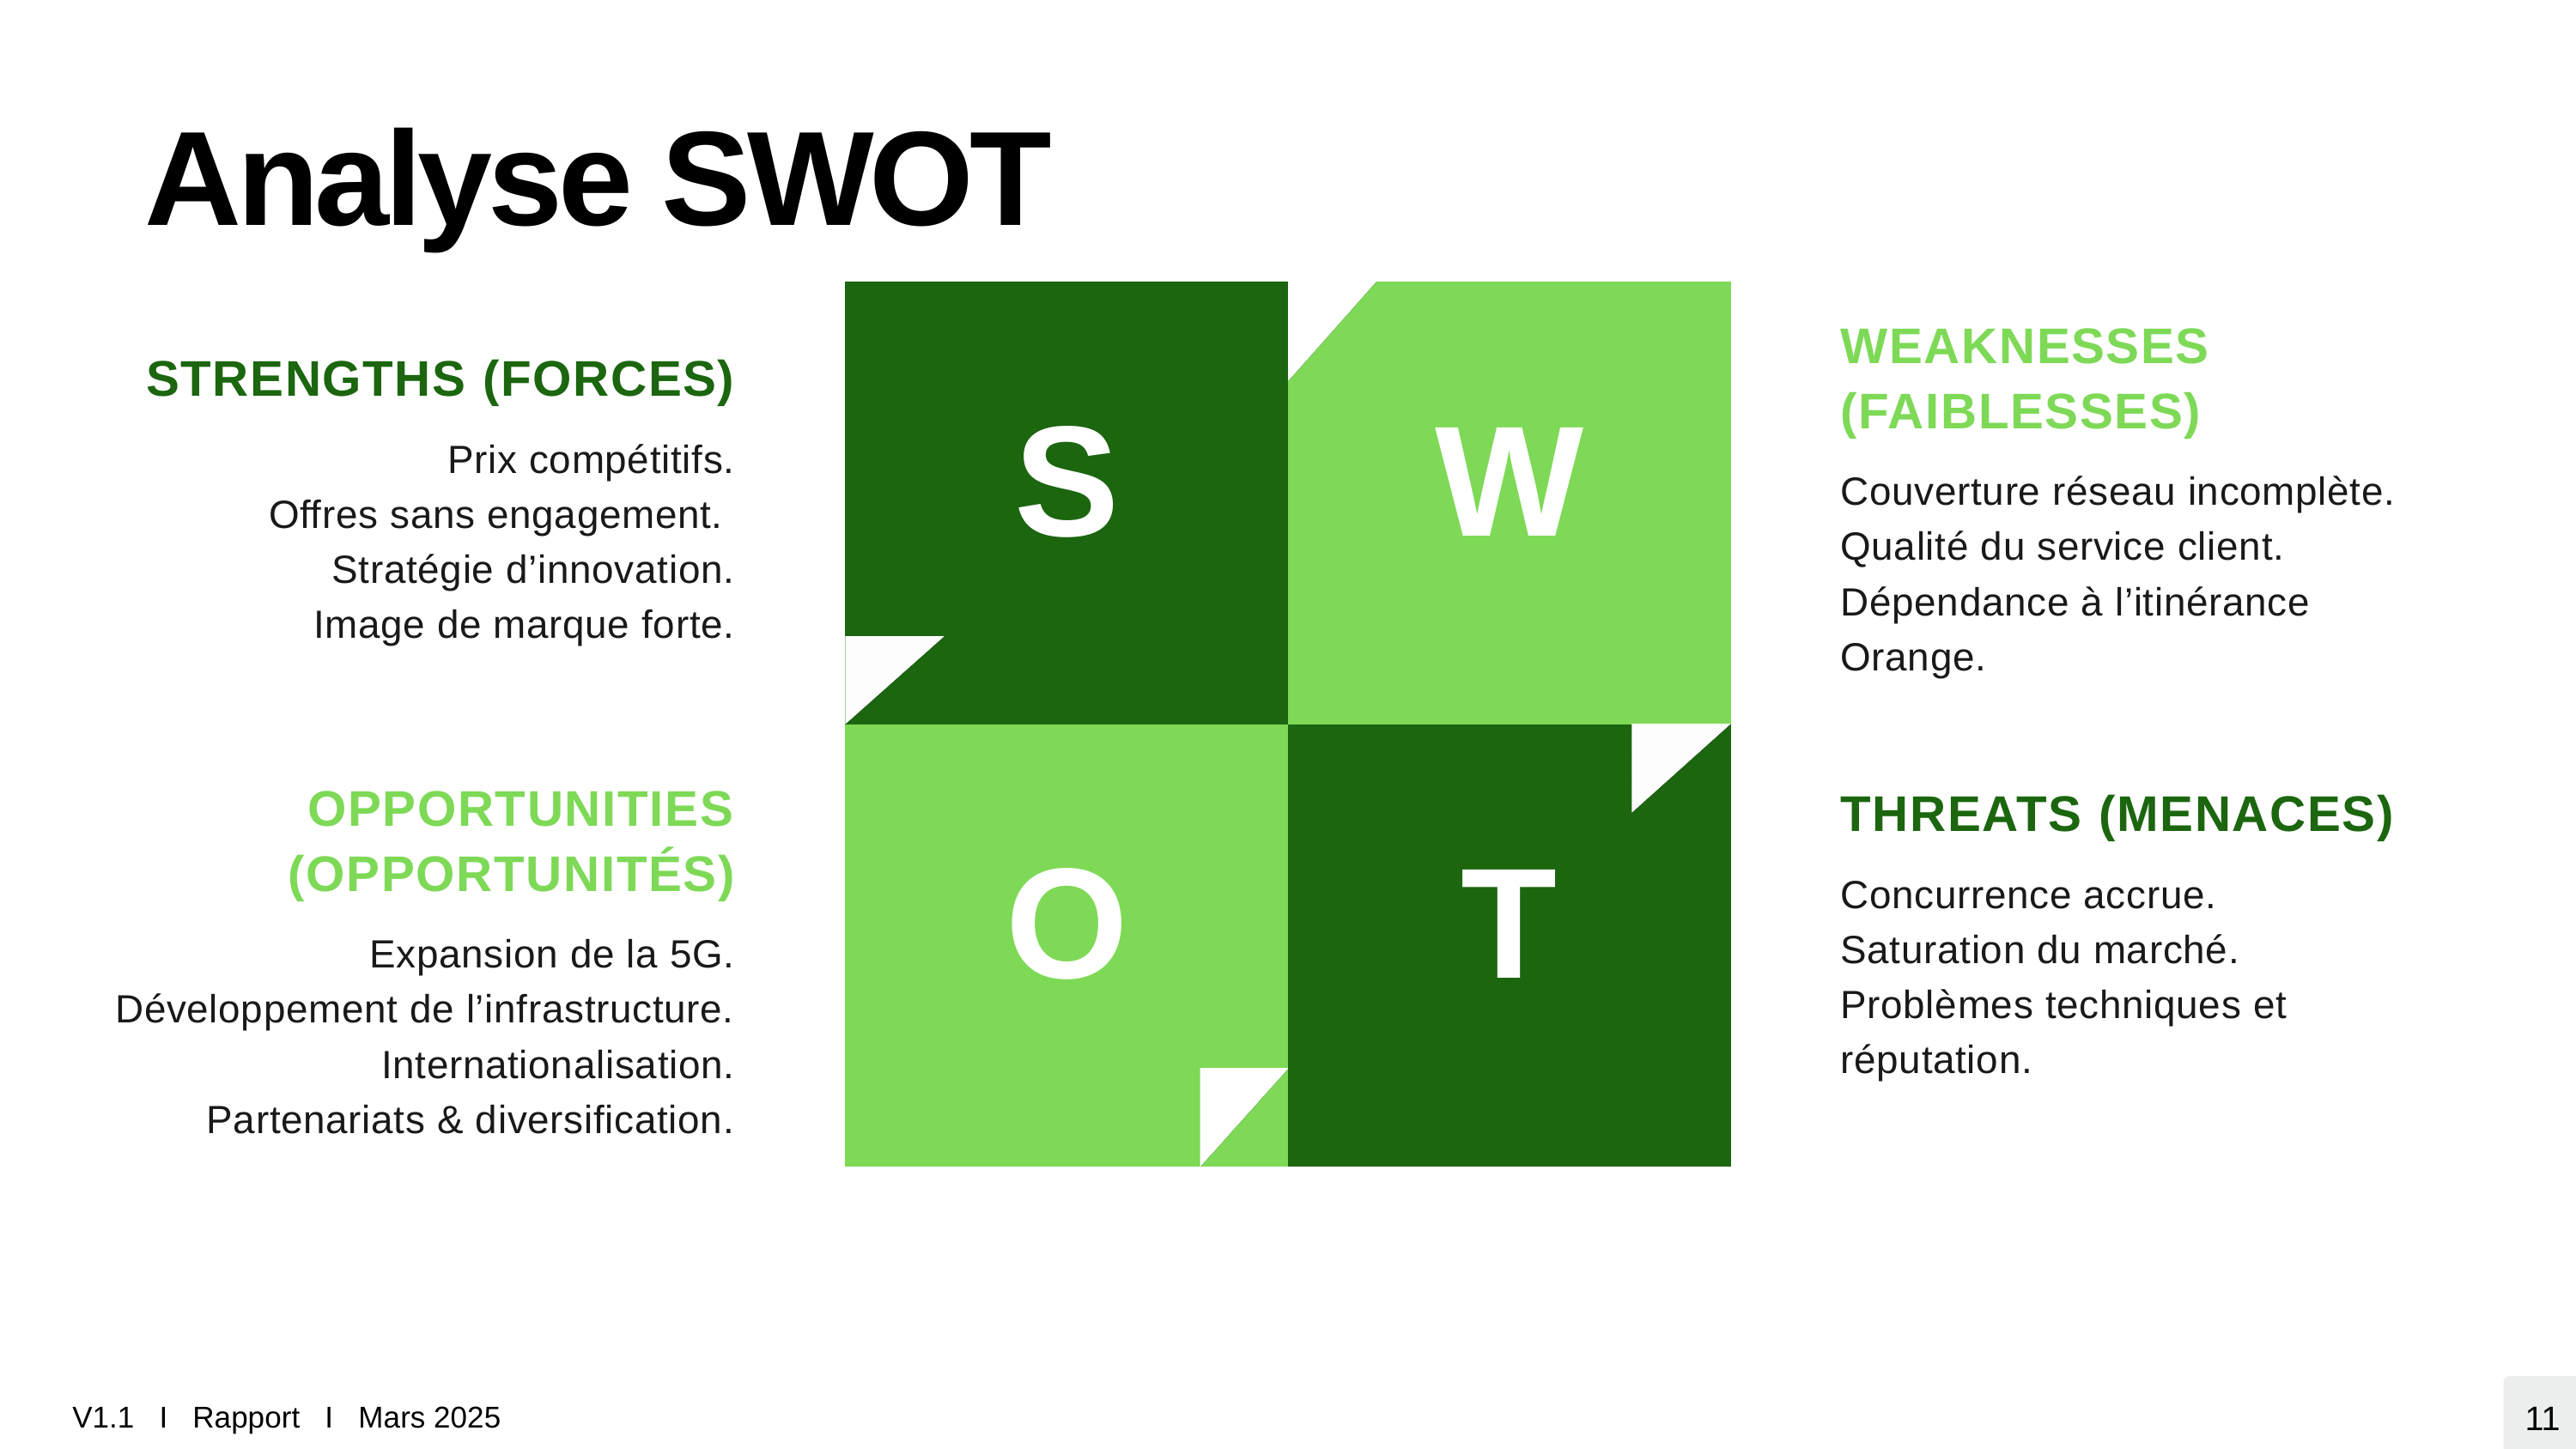

Analyse SWOT

S

W

WEAKNESSES (FAIBLESSES)
Couverture réseau incomplète.
Qualité du service client.
Dépendance à l’itinérance Orange.
STRENGTHS (FORCES)
Prix compétitifs.
Offres sans engagement.
Stratégie d’innovation.
Image de marque forte.

O

T
OPPORTUNITIES (OPPORTUNITÉS)
Expansion de la 5G.
Développement de l’infrastructure.
Internationalisation.
Partenariats & diversification.
THREATS (MENACES)
Concurrence accrue.
Saturation du marché.
Problèmes techniques et réputation.

11
V1.1   I   Rapport   I   Mars 2025